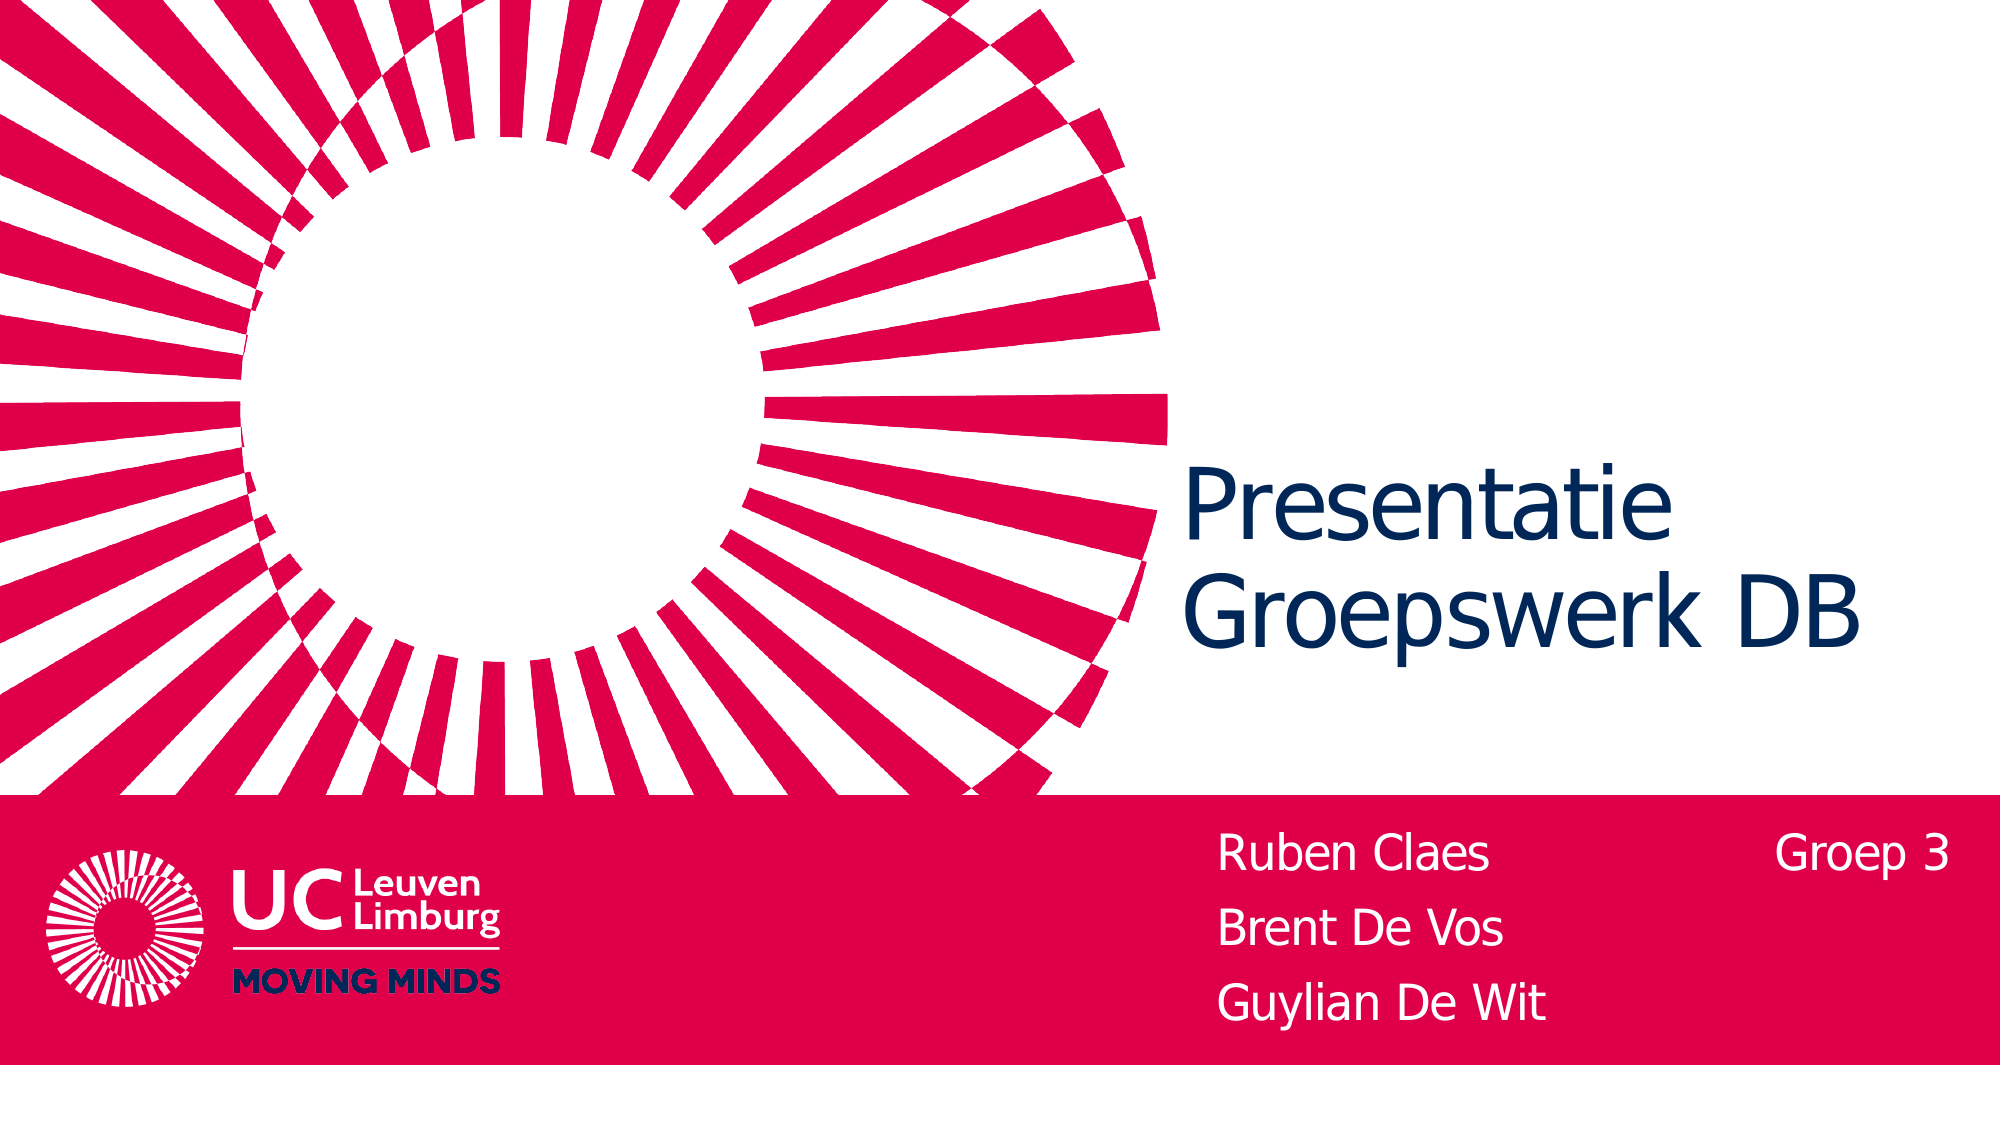

# Presentatie Groepswerk DB
Ruben Claes   	       Groep 3
Brent De Vos
Guylian De Wit